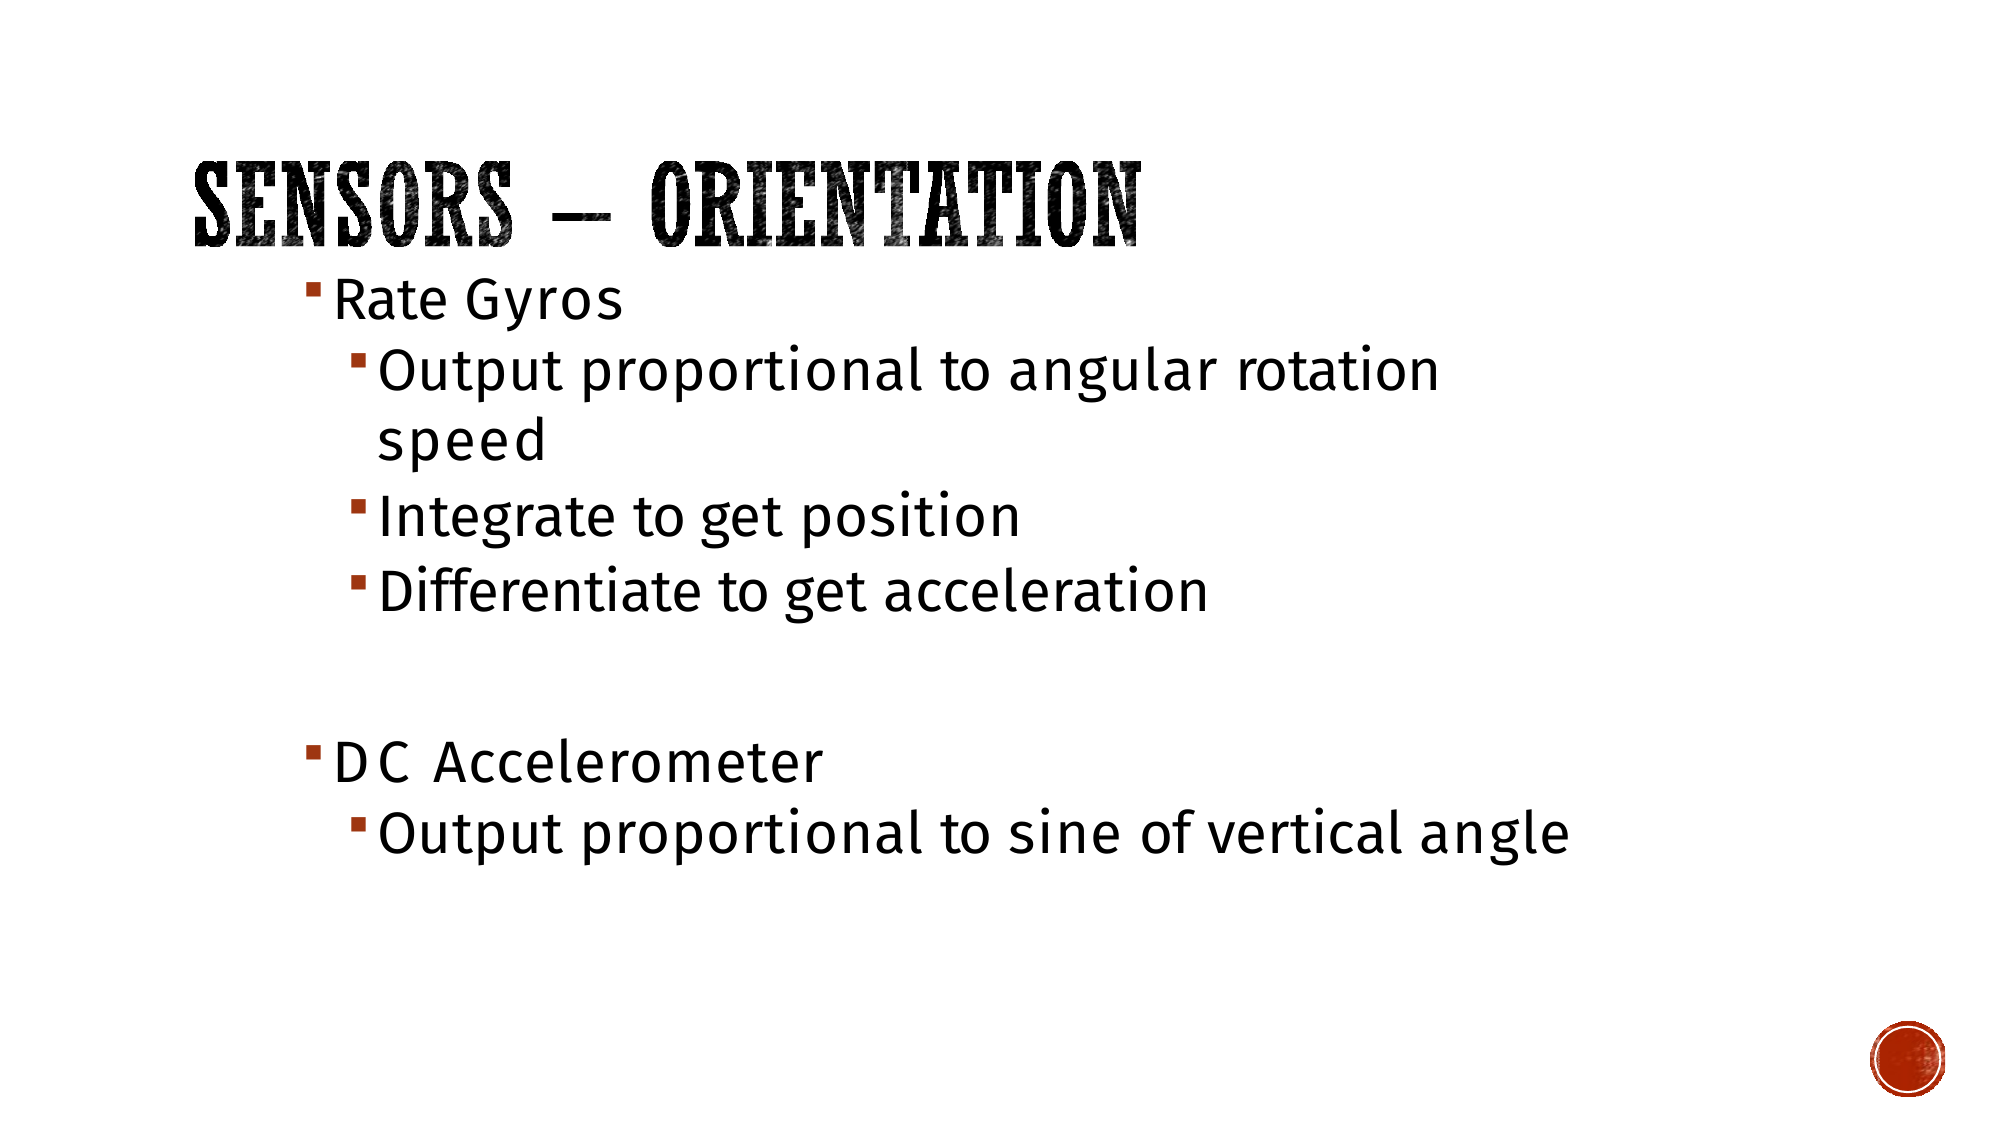

Rate Gyros
Output proportional to angular rotation speed
Integrate to get position
Differentiate to get acceleration

DC Accelerometer
Output proportional to sine of vertical angle